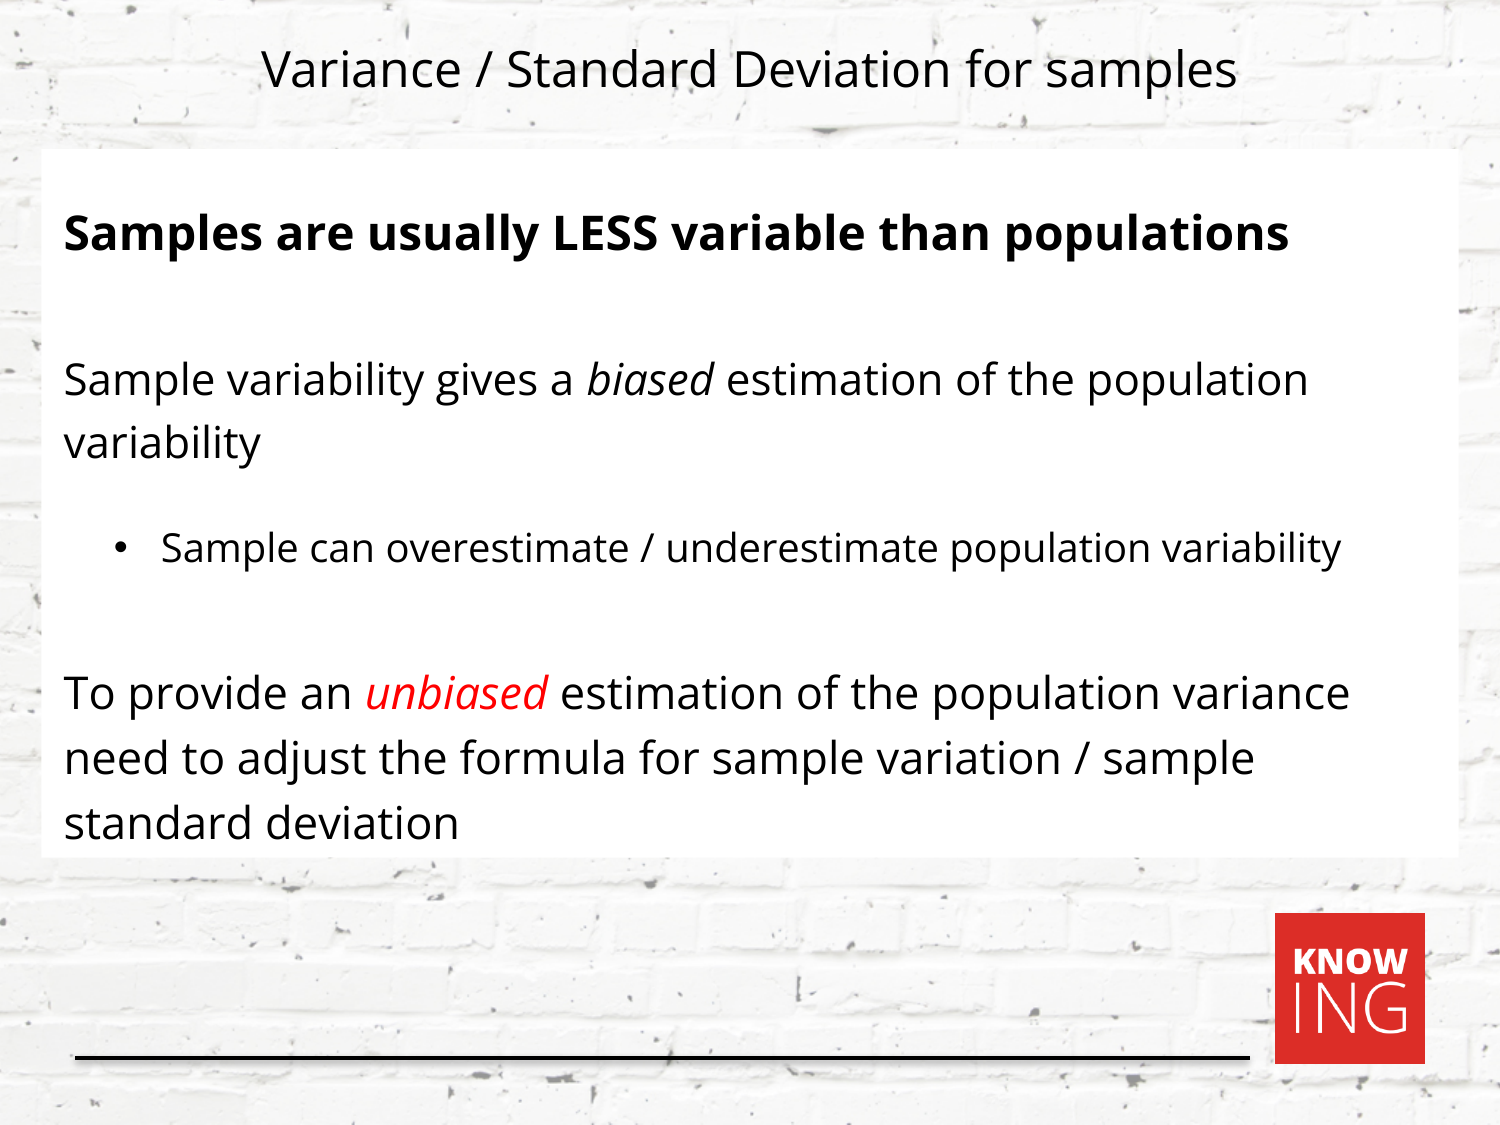

Variance / Standard Deviation for samples

Samples are usually LESS variable than populations

Sample variability gives a biased estimation of the population variability

Sample can overestimate / underestimate population variability

To provide an unbiased estimation of the population variance need to adjust the formula for sample variation / sample standard deviation